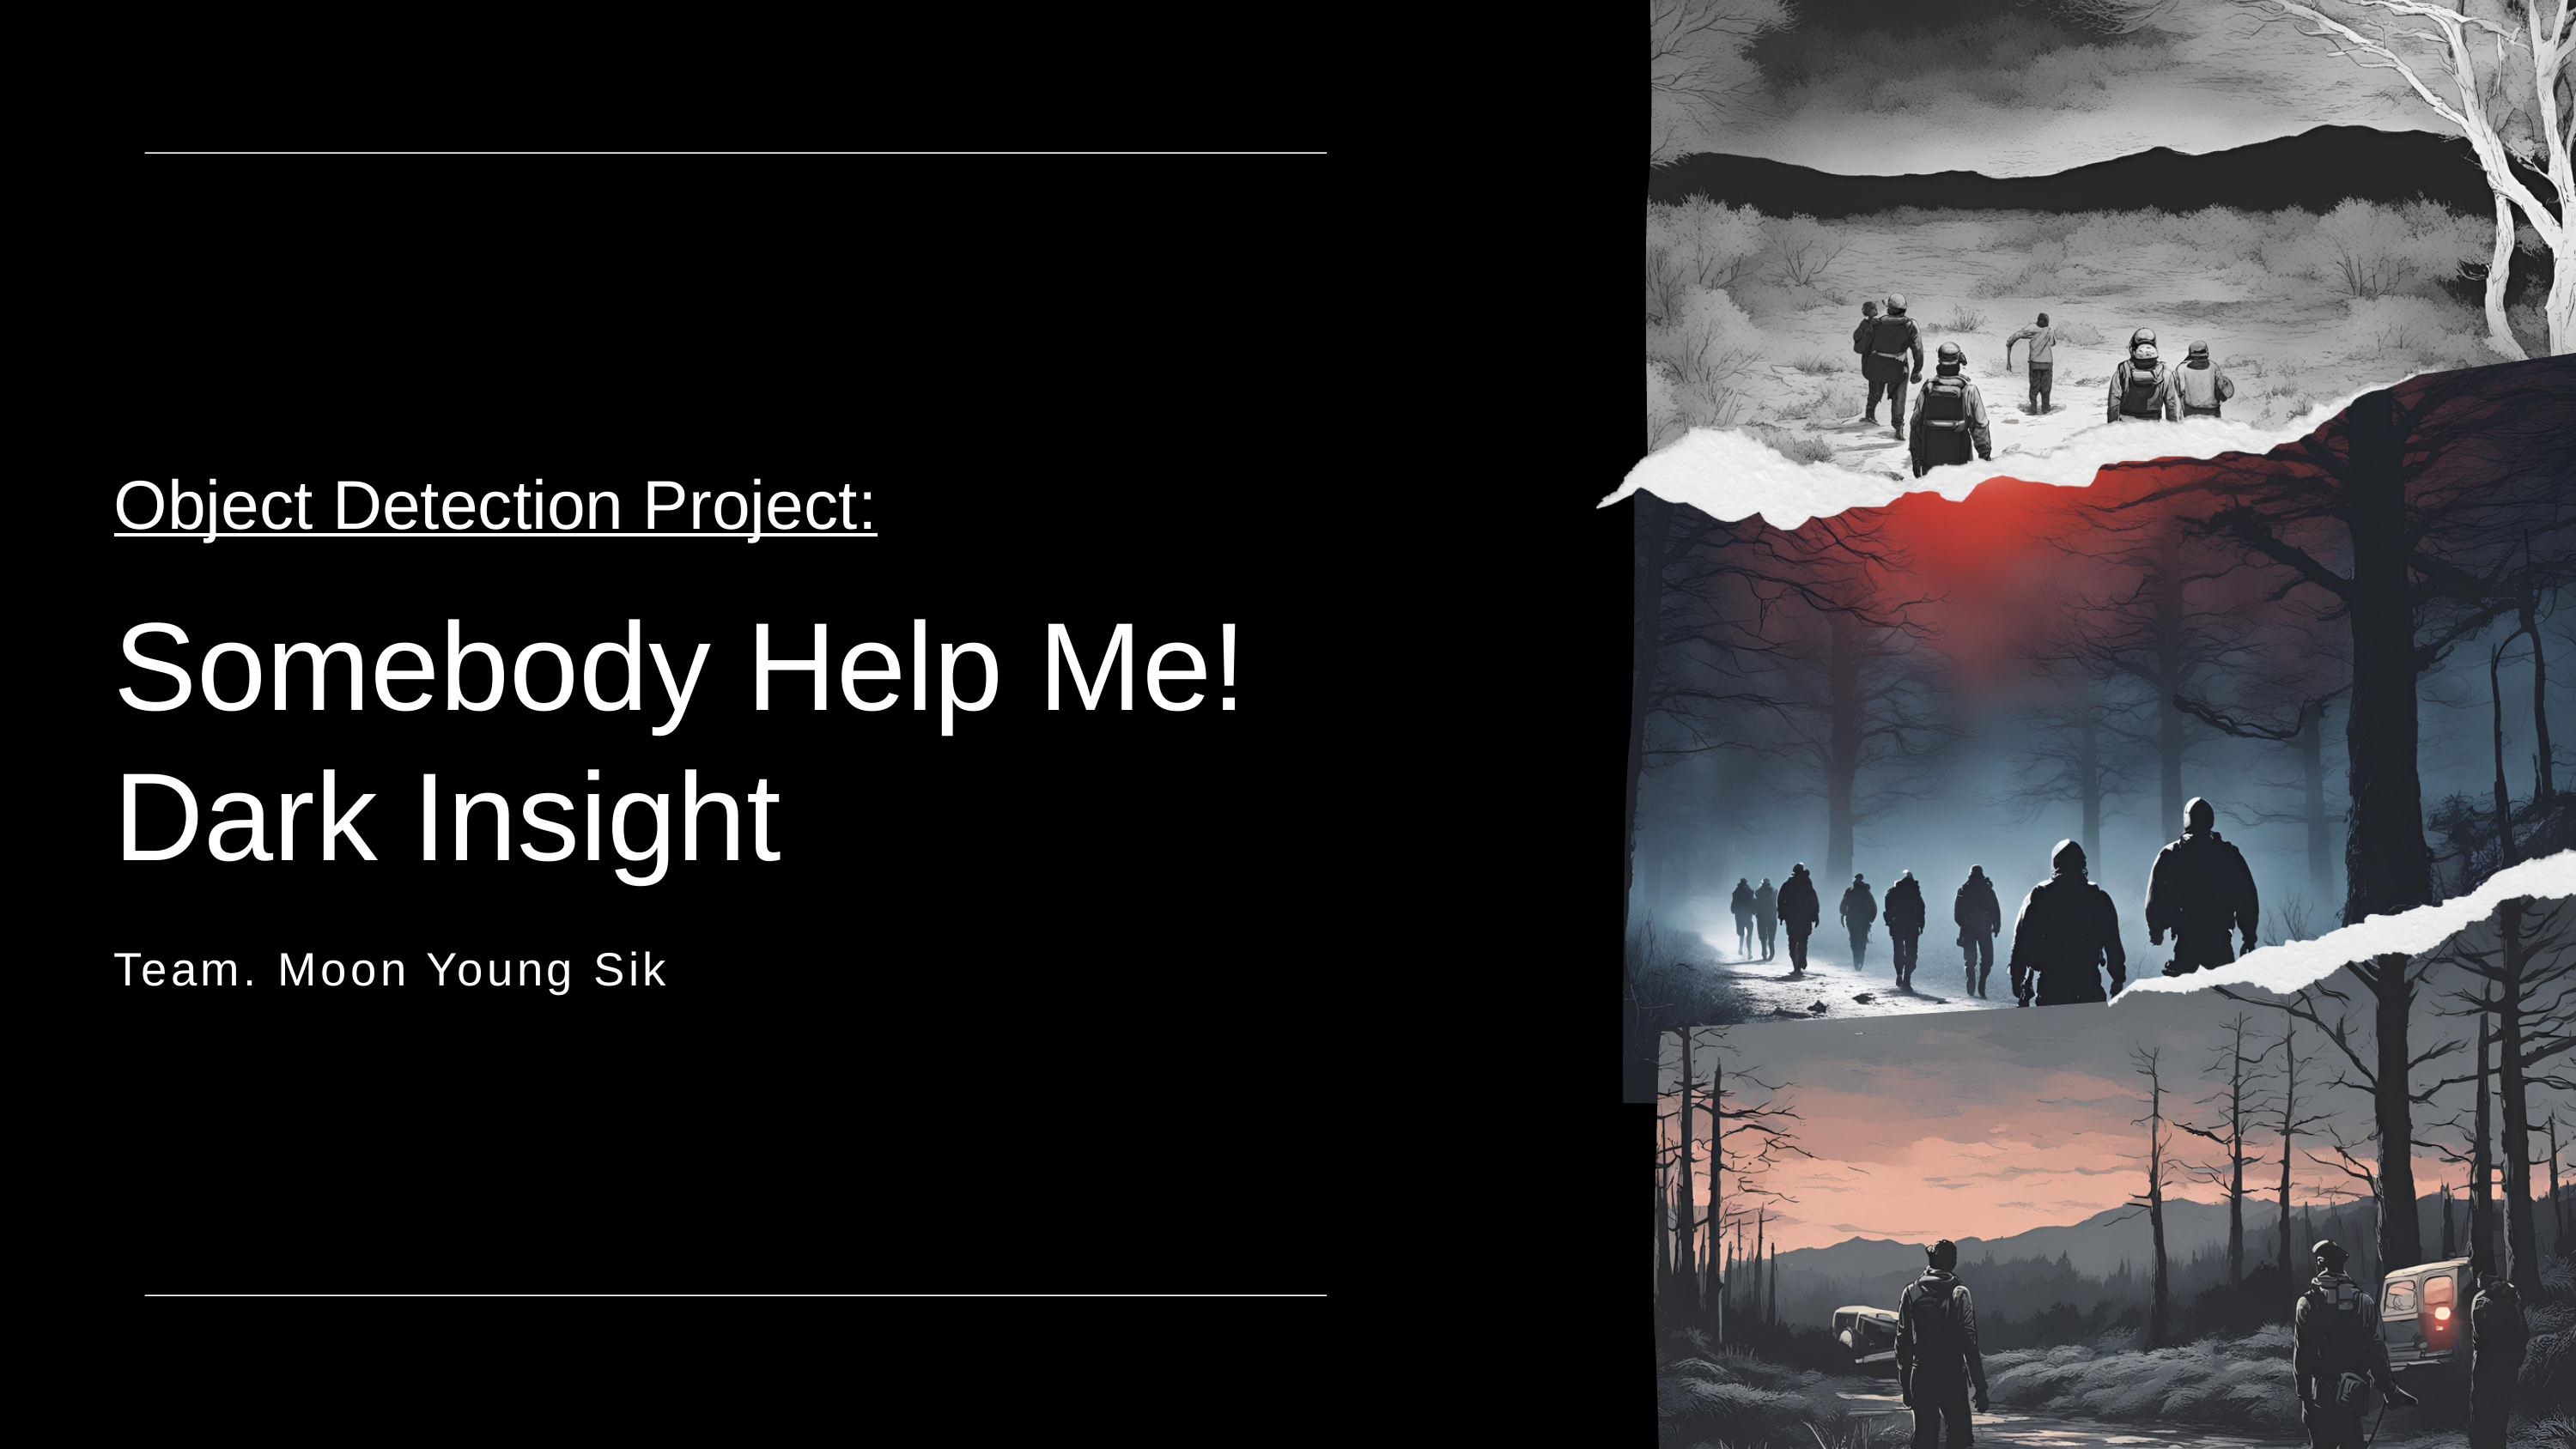

Object Detection Project:
Somebody Help Me!
Dark Insight
Team. Moon Young Sik